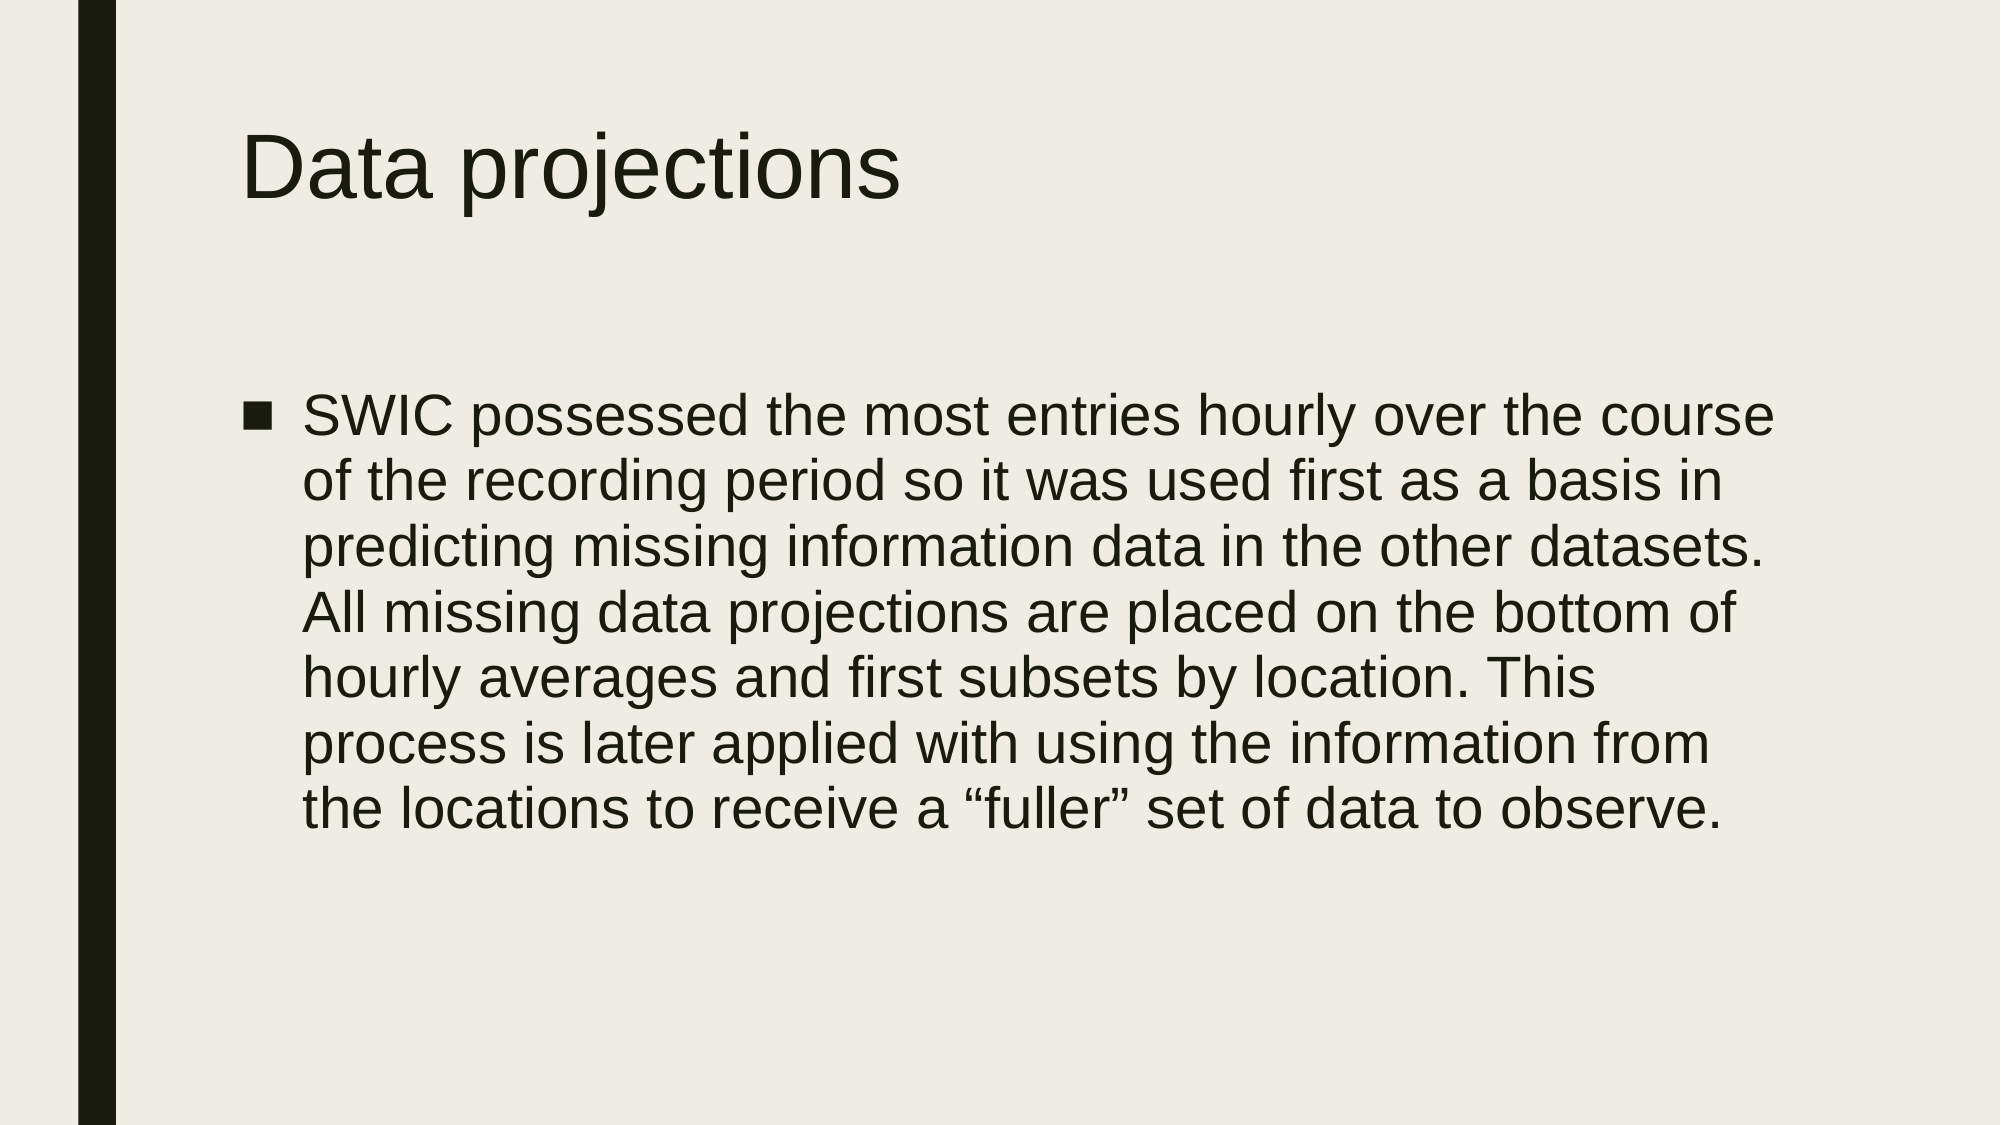

# Data projections
SWIC possessed the most entries hourly over the course of the recording period so it was used first as a basis in predicting missing information data in the other datasets. All missing data projections are placed on the bottom of hourly averages and first subsets by location. This process is later applied with using the information from the locations to receive a “fuller” set of data to observe.